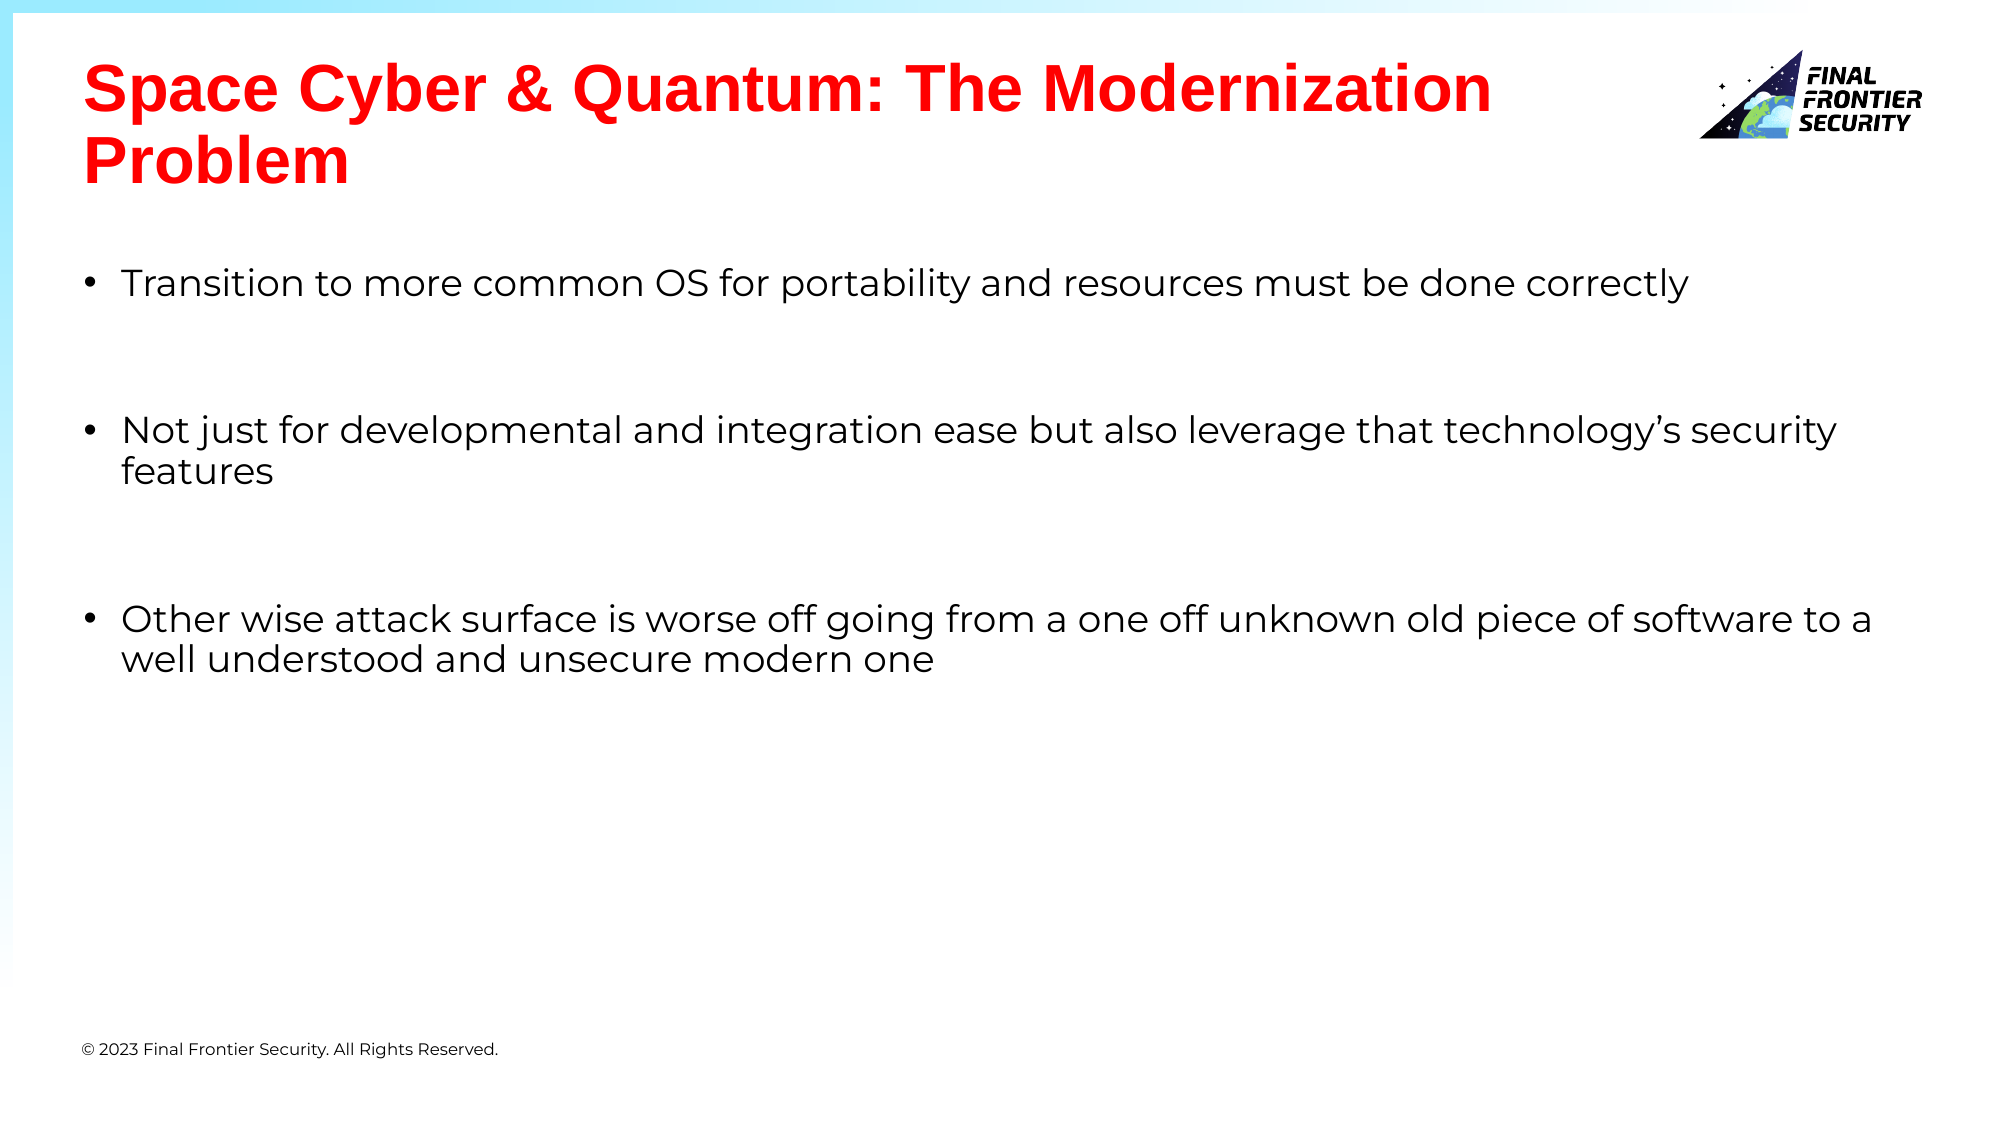

# Space Cyber & Quantum: The Modernization Problem
Transition to more common OS for portability and resources must be done correctly

Not just for developmental and integration ease but also leverage that technology’s security features

Other wise attack surface is worse off going from a one off unknown old piece of software to a well understood and unsecure modern one